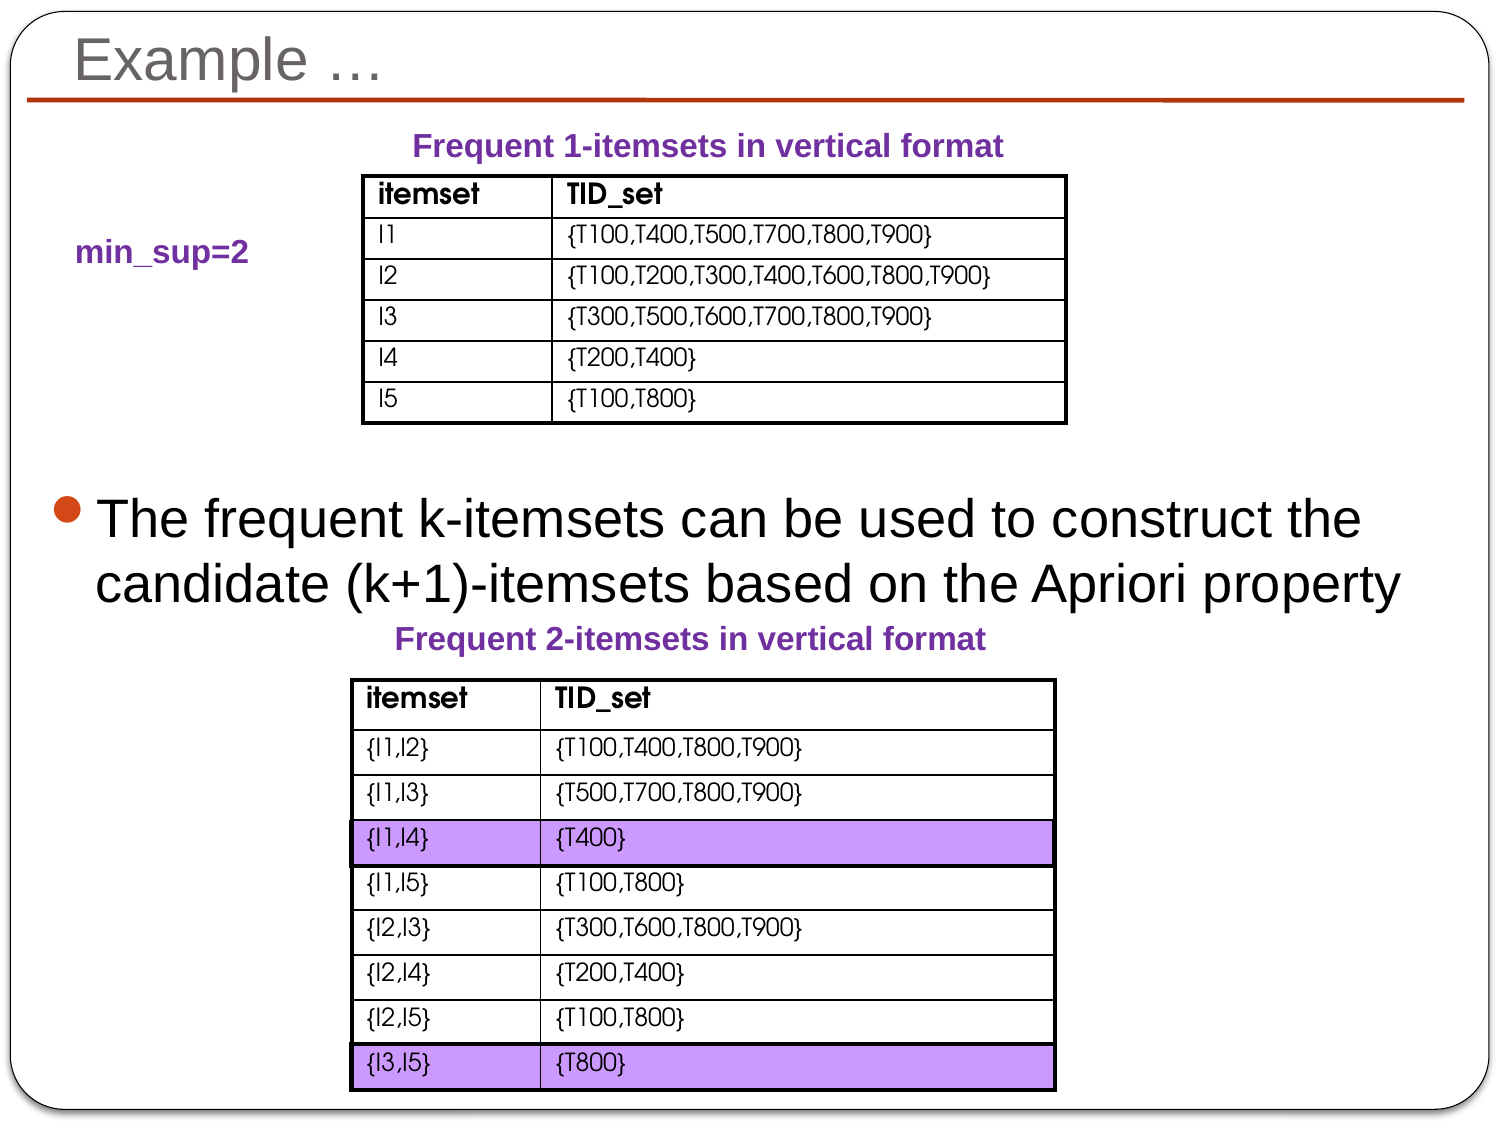

# Example …
Frequent 1-itemsets in vertical format
| itemset | TID\_set |
| --- | --- |
| I1 | {T100,T400,T500,T700,T800,T900} |
| I2 | {T100,T200,T300,T400,T600,T800,T900} |
| I3 | {T300,T500,T600,T700,T800,T900} |
| I4 | {T200,T400} |
| I5 | {T100,T800} |
min_sup=2

The frequent k-itemsets can be used to construct the candidate (k+1)-itemsets based on the Apriori property

Frequent 2-itemsets in vertical format
| itemset | TID\_set |
| --- | --- |
| {I1,I2} | {T100,T400,T800,T900} |
| {I1,I3} | {T500,T700,T800,T900} |
| {I1,I4} | {T400} |
| {I1,I5} | {T100,T800} |
| {I2,I3} | {T300,T600,T800,T900} |
| {I2,I4} | {T200,T400} |
| {I2,I5} | {T100,T800} |
| {I3,I5} | {T800} |